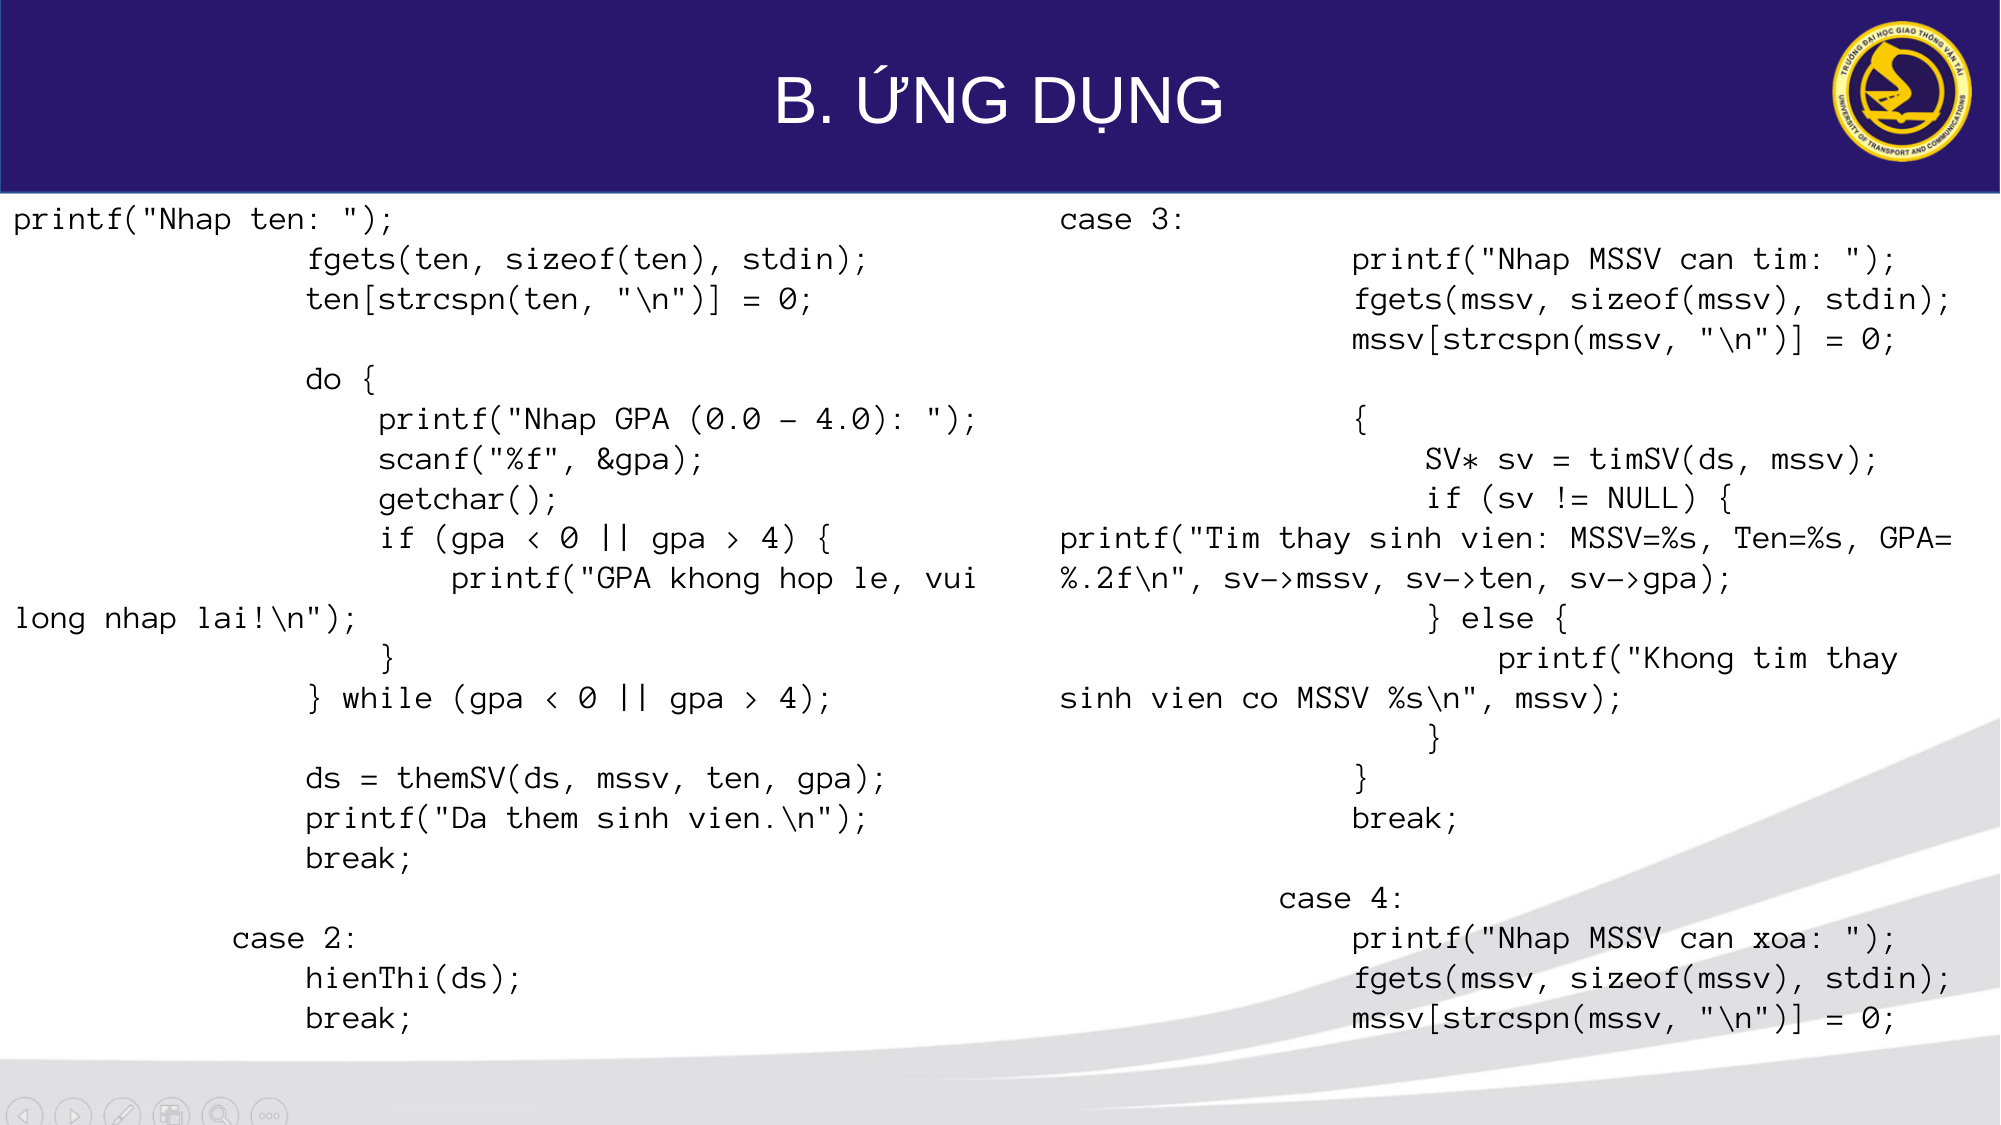

B. ỨNG DỤNG
printf("Nhap ten: ");
                fgets(ten, sizeof(ten), stdin);
                ten[strcspn(ten, "\n")] = 0;

                do {
                    printf("Nhap GPA (0.0 - 4.0): ");
                    scanf("%f", &gpa);
                    getchar();
                    if (gpa < 0 || gpa > 4) {
                        printf("GPA khong hop le, vui long nhap lai!\n");
                    }
                } while (gpa < 0 || gpa > 4);

                ds = themSV(ds, mssv, ten, gpa);
                printf("Da them sinh vien.\n");
                break;

            case 2:
                hienThi(ds);
                break;

case 3:
                printf("Nhap MSSV can tim: ");
                fgets(mssv, sizeof(mssv), stdin);
                mssv[strcspn(mssv, "\n")] = 0;

                {
                    SV* sv = timSV(ds, mssv);
                    if (sv != NULL) {
printf("Tim thay sinh vien: MSSV=%s, Ten=%s, GPA=%.2f\n", sv->mssv, sv->ten, sv->gpa);
                    } else {
                        printf("Khong tim thay sinh vien co MSSV %s\n", mssv);
                    }
                }
                break;

            case 4:
                printf("Nhap MSSV can xoa: ");
                fgets(mssv, sizeof(mssv), stdin);
                mssv[strcspn(mssv, "\n")] = 0;